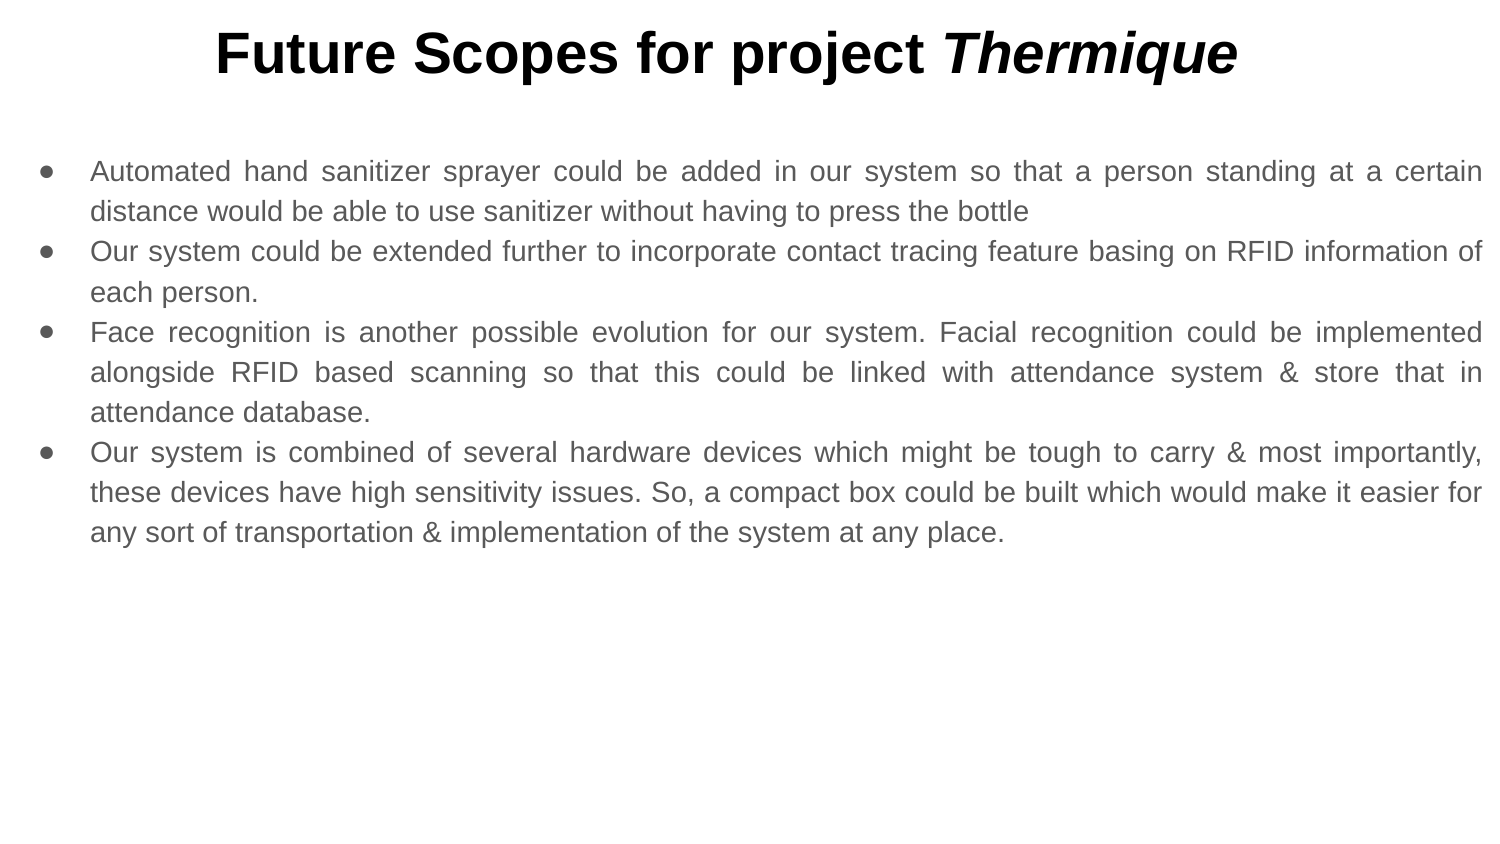

# Future Scopes for project Thermique
Automated hand sanitizer sprayer could be added in our system so that a person standing at a certain distance would be able to use sanitizer without having to press the bottle
Our system could be extended further to incorporate contact tracing feature basing on RFID information of each person.
Face recognition is another possible evolution for our system. Facial recognition could be implemented alongside RFID based scanning so that this could be linked with attendance system & store that in attendance database.
Our system is combined of several hardware devices which might be tough to carry & most importantly, these devices have high sensitivity issues. So, a compact box could be built which would make it easier for any sort of transportation & implementation of the system at any place.